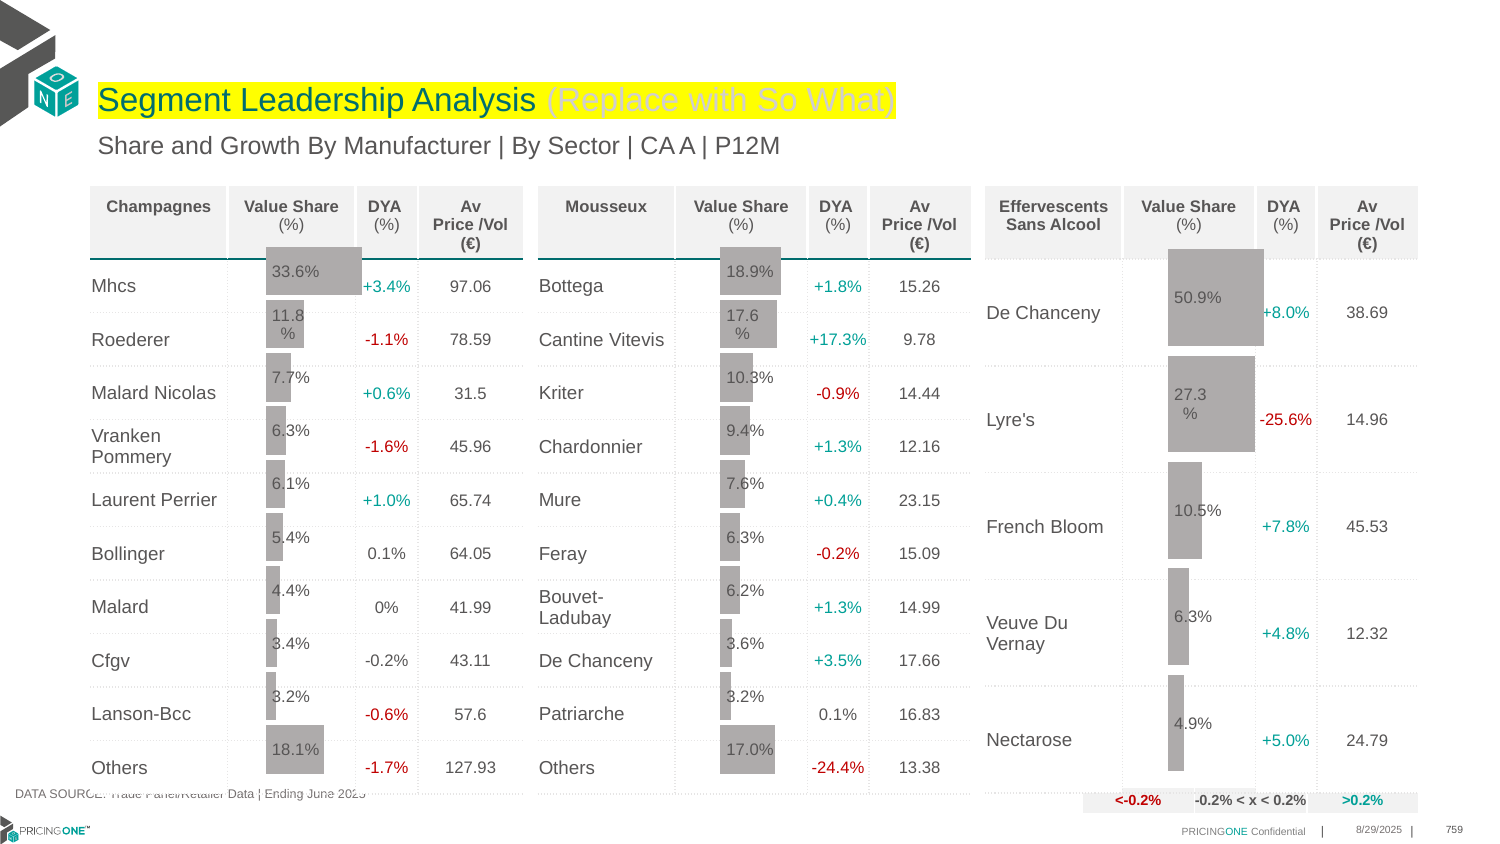

# Segment Leadership Analysis (Replace with So What)
Share and Growth By Manufacturer | By Sector | CA A | P12M
| Mousseux | Value Share (%) | DYA (%) | Av Price /Vol (€) |
| --- | --- | --- | --- |
| Bottega |  | +1.8% | 15.26 |
| Cantine Vitevis |  | +17.3% | 9.78 |
| Kriter |  | -0.9% | 14.44 |
| Chardonnier |  | +1.3% | 12.16 |
| Mure |  | +0.4% | 23.15 |
| Feray |  | -0.2% | 15.09 |
| Bouvet-Ladubay |  | +1.3% | 14.99 |
| De Chanceny |  | +3.5% | 17.66 |
| Patriarche |  | 0.1% | 16.83 |
| Others |  | -24.4% | 13.38 |
| Champagnes | Value Share (%) | DYA (%) | Av Price /Vol (€) |
| --- | --- | --- | --- |
| Mhcs |  | +3.4% | 97.06 |
| Roederer |  | -1.1% | 78.59 |
| Malard Nicolas |  | +0.6% | 31.5 |
| Vranken Pommery |  | -1.6% | 45.96 |
| Laurent Perrier |  | +1.0% | 65.74 |
| Bollinger |  | 0.1% | 64.05 |
| Malard |  | 0% | 41.99 |
| Cfgv |  | -0.2% | 43.11 |
| Lanson-Bcc |  | -0.6% | 57.6 |
| Others |  | -1.7% | 127.93 |
| Effervescents Sans Alcool | Value Share (%) | DYA (%) | Av Price /Vol (€) |
| --- | --- | --- | --- |
| De Chanceny |  | +8.0% | 38.69 |
| Lyre's |  | -25.6% | 14.96 |
| French Bloom |  | +7.8% | 45.53 |
| Veuve Du Vernay |  | +4.8% | 12.32 |
| Nectarose |  | +5.0% | 24.79 |

### Chart

| Category | Champagnes | CA A |
|---|---|
| None | 0.33562960363739514 |

### Chart

| Category | Mousseux | CA A |
|---|---|
| None | 0.18882693213676138 |

### Chart

| Category | Effervescents Sans Alcool | CA A |
|---|---|
| None | 0.5092544786806036 |
DATA SOURCE: Trade Panel/Retailer Data | Ending June 2025
| <-0.2% | -0.2% < x < 0.2% | >0.2% |
| --- | --- | --- |

8/29/2025
759